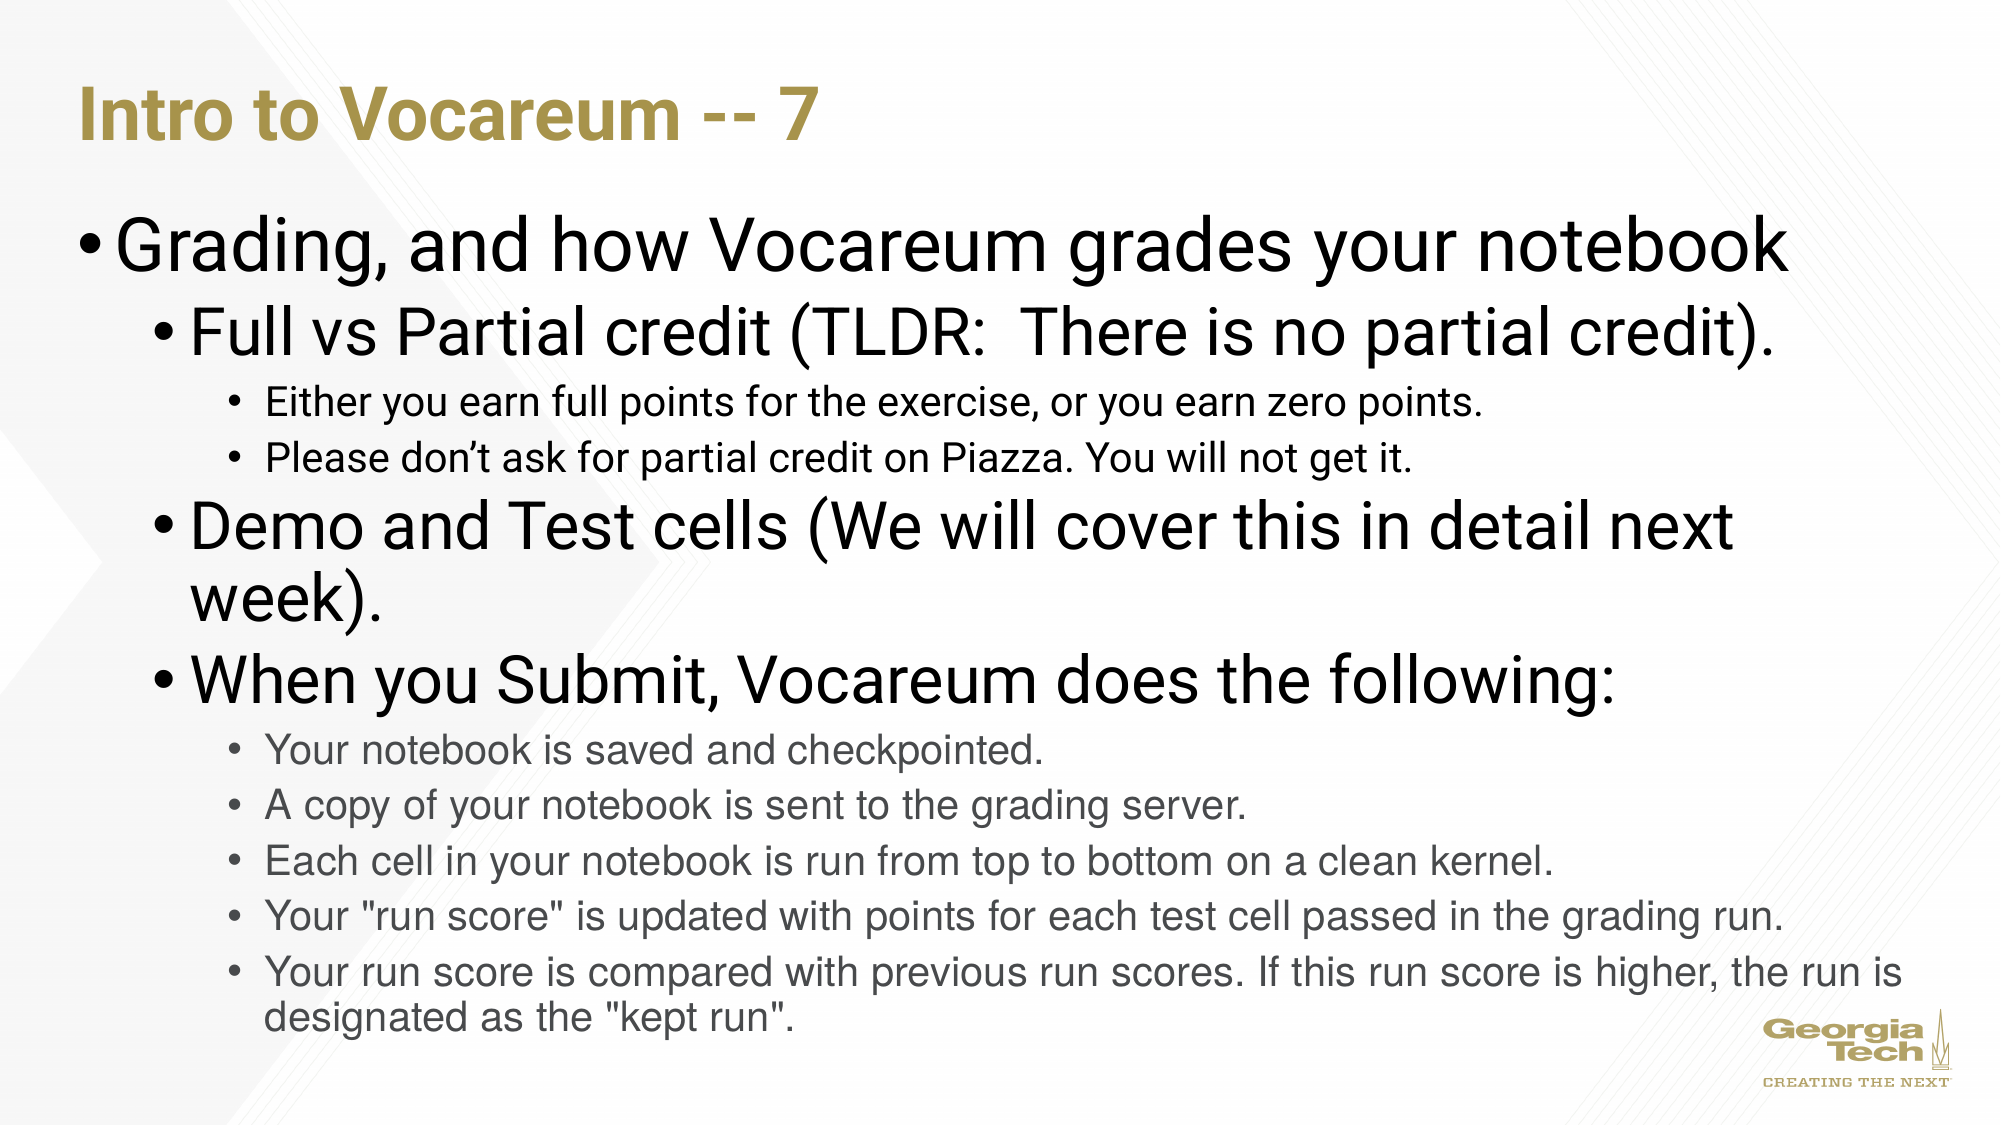

# Intro to Vocareum -- 7
Grading, and how Vocareum grades your notebook
Full vs Partial credit (TLDR:  There is no partial credit).
Either you earn full points for the exercise, or you earn zero points.
Please don’t ask for partial credit on Piazza. You will not get it.
Demo and Test cells (We will cover this in detail next week).
When you Submit, Vocareum does the following:
Your notebook is saved and checkpointed.
A copy of your notebook is sent to the grading server.
Each cell in your notebook is run from top to bottom on a clean kernel.
Your "run score" is updated with points for each test cell passed in the grading run.
Your run score is compared with previous run scores. If this run score is higher, the run is designated as the "kept run".